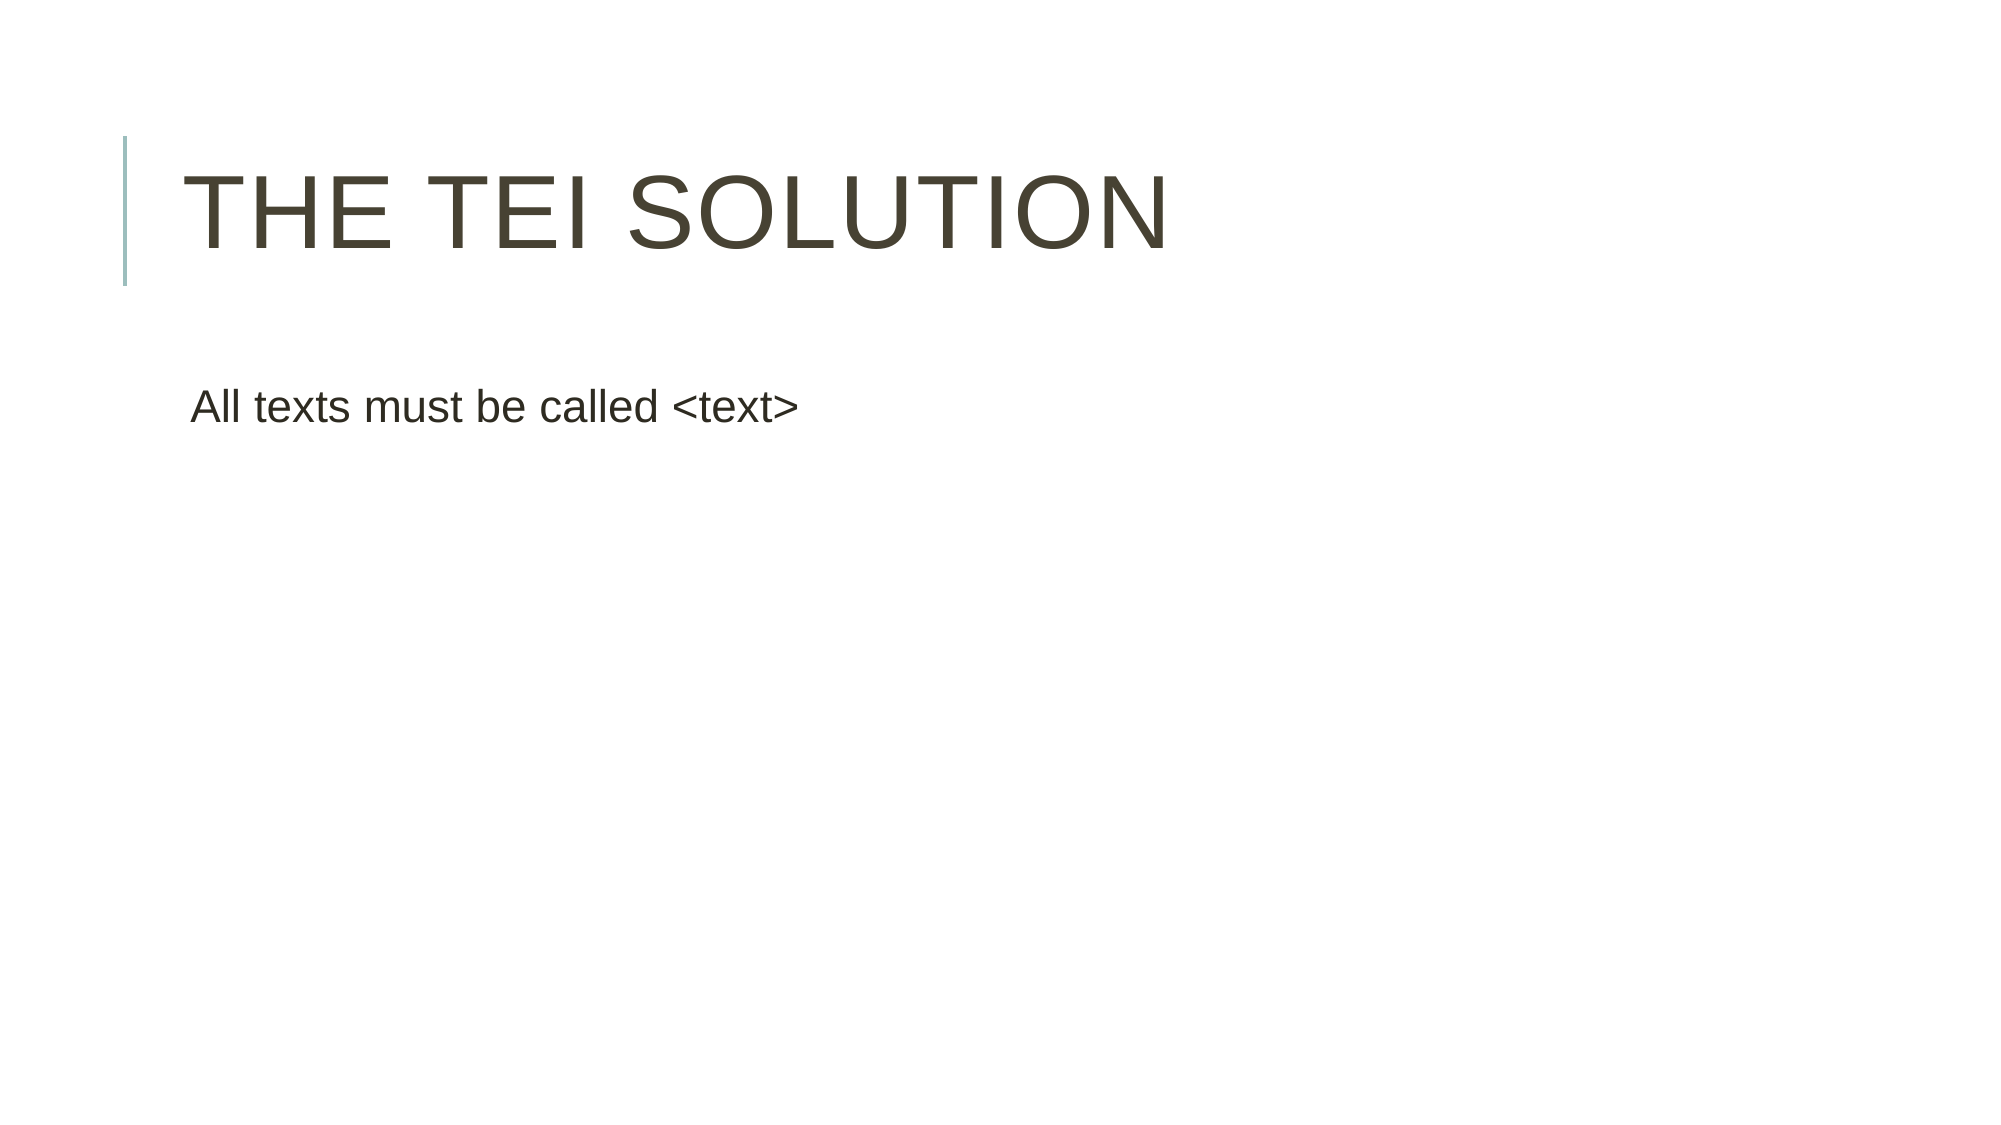

# The TEI Solution
All texts must be called <text>